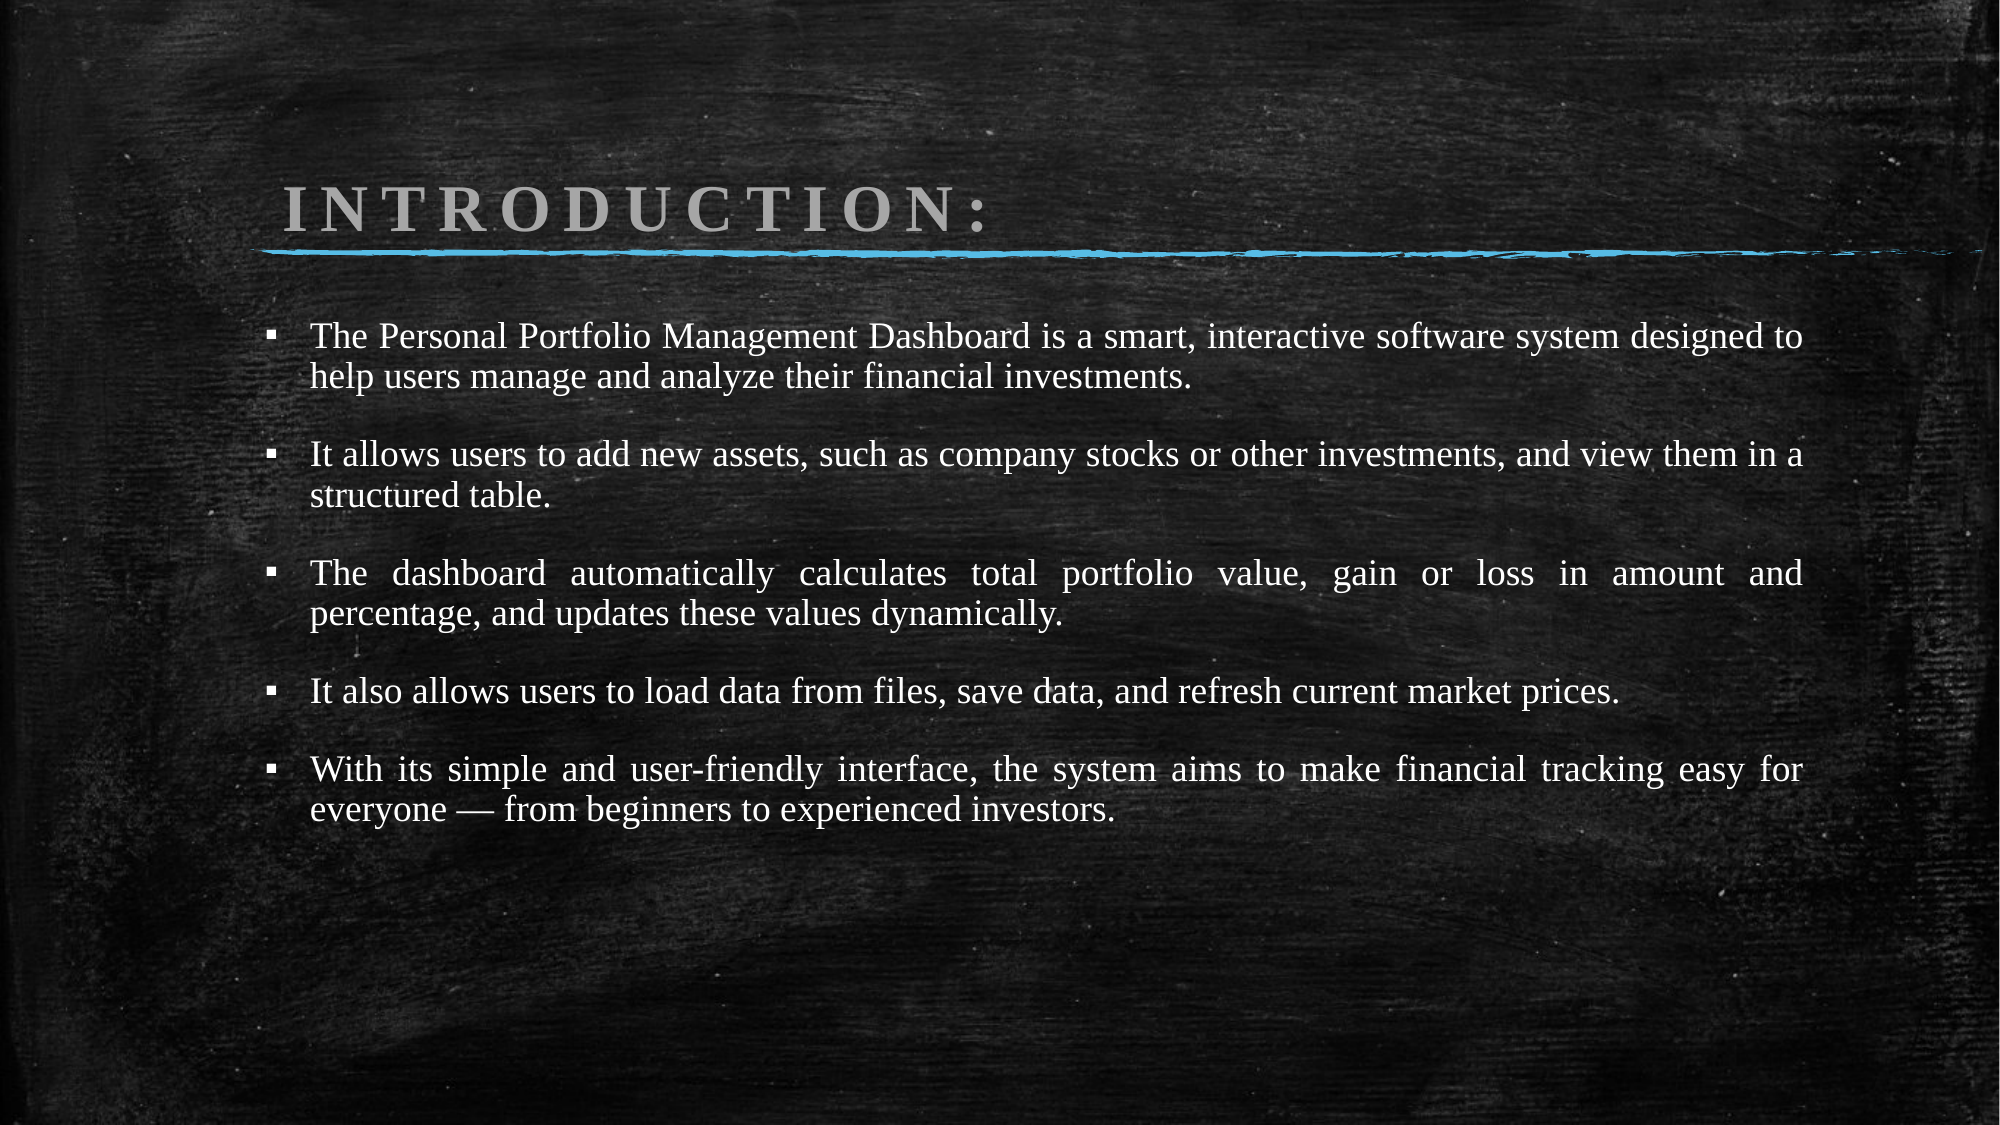

# INTRODUCTION:

The Personal Portfolio Management Dashboard is a smart, interactive software system designed to help users manage and analyze their financial investments.
It allows users to add new assets, such as company stocks or other investments, and view them in a structured table.
The dashboard automatically calculates total portfolio value, gain or loss in amount and percentage, and updates these values dynamically.
It also allows users to load data from files, save data, and refresh current market prices.
With its simple and user-friendly interface, the system aims to make financial tracking easy for everyone — from beginners to experienced investors.